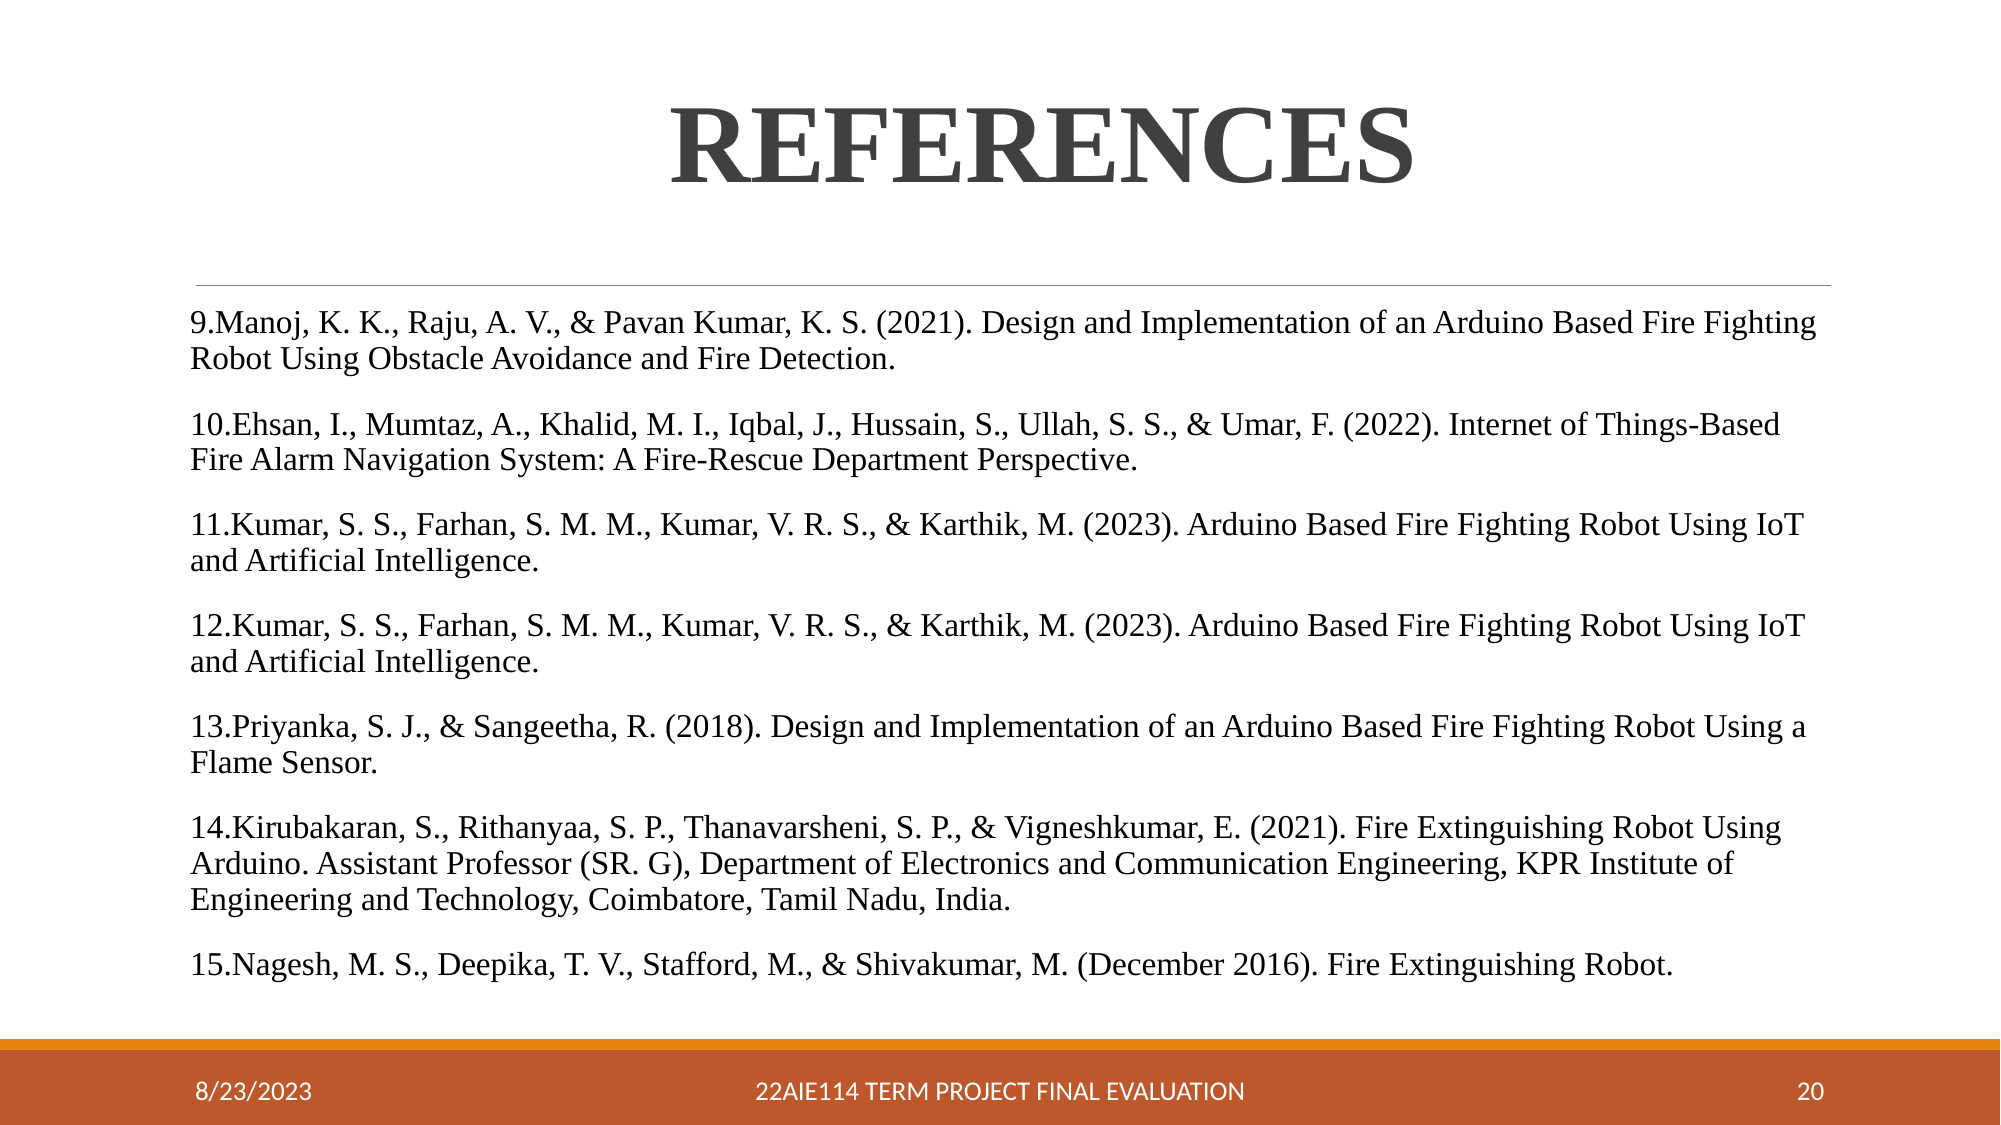

# REFERENCES
9.Manoj, K. K., Raju, A. V., & Pavan Kumar, K. S. (2021). Design and Implementation of an Arduino Based Fire Fighting Robot Using Obstacle Avoidance and Fire Detection.
10.Ehsan, I., Mumtaz, A., Khalid, M. I., Iqbal, J., Hussain, S., Ullah, S. S., & Umar, F. (2022). Internet of Things-Based Fire Alarm Navigation System: A Fire-Rescue Department Perspective.
11.Kumar, S. S., Farhan, S. M. M., Kumar, V. R. S., & Karthik, M. (2023). Arduino Based Fire Fighting Robot Using IoT and Artificial Intelligence.
12.Kumar, S. S., Farhan, S. M. M., Kumar, V. R. S., & Karthik, M. (2023). Arduino Based Fire Fighting Robot Using IoT and Artificial Intelligence.
13.Priyanka, S. J., & Sangeetha, R. (2018). Design and Implementation of an Arduino Based Fire Fighting Robot Using a Flame Sensor.
14.Kirubakaran, S., Rithanyaa, S. P., Thanavarsheni, S. P., & Vigneshkumar, E. (2021). Fire Extinguishing Robot Using Arduino. Assistant Professor (SR. G), Department of Electronics and Communication Engineering, KPR Institute of Engineering and Technology, Coimbatore, Tamil Nadu, India.
15.Nagesh, M. S., Deepika, T. V., Stafford, M., & Shivakumar, M. (December 2016). Fire Extinguishing Robot.
8/23/2023
22AIE114 Term Project Final Evaluation
20